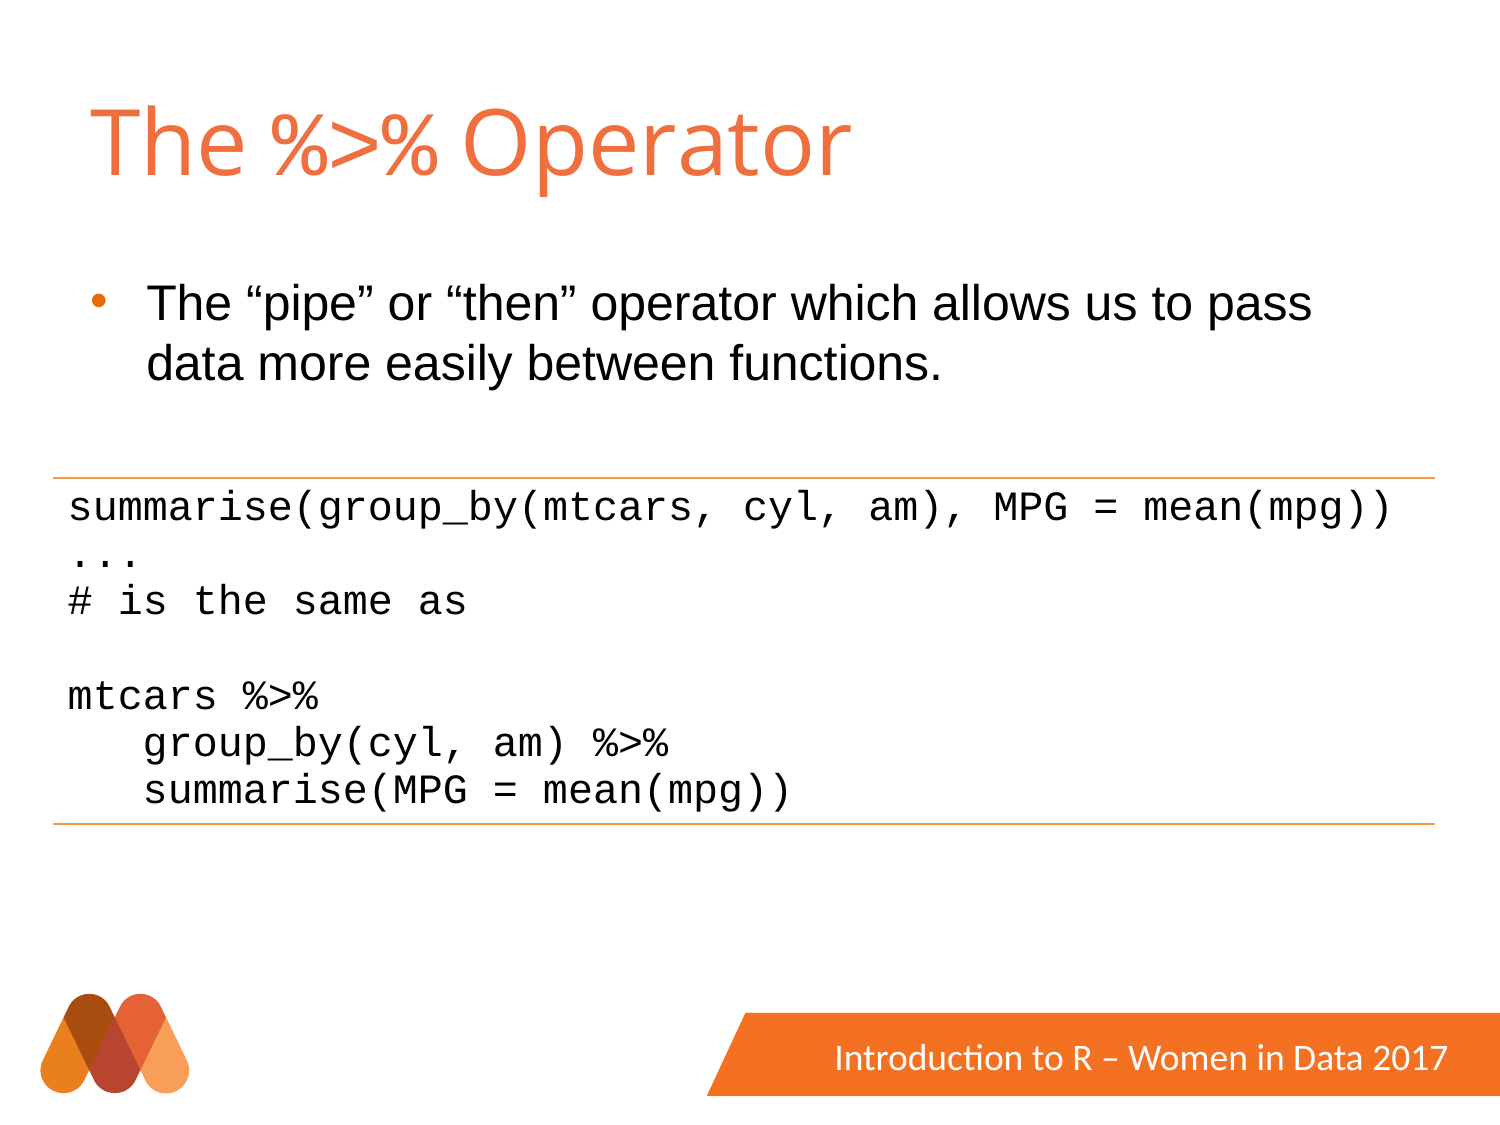

# The %>% Operator
The “pipe” or “then” operator which allows us to pass data more easily between functions.

| summarise(group\_by(mtcars, cyl, am), MPG = mean(mpg)) ... # is the same as mtcars %>% group\_by(cyl, am) %>% summarise(MPG = mean(mpg)) |
| --- |
Introduction to R – Women in Data 2017